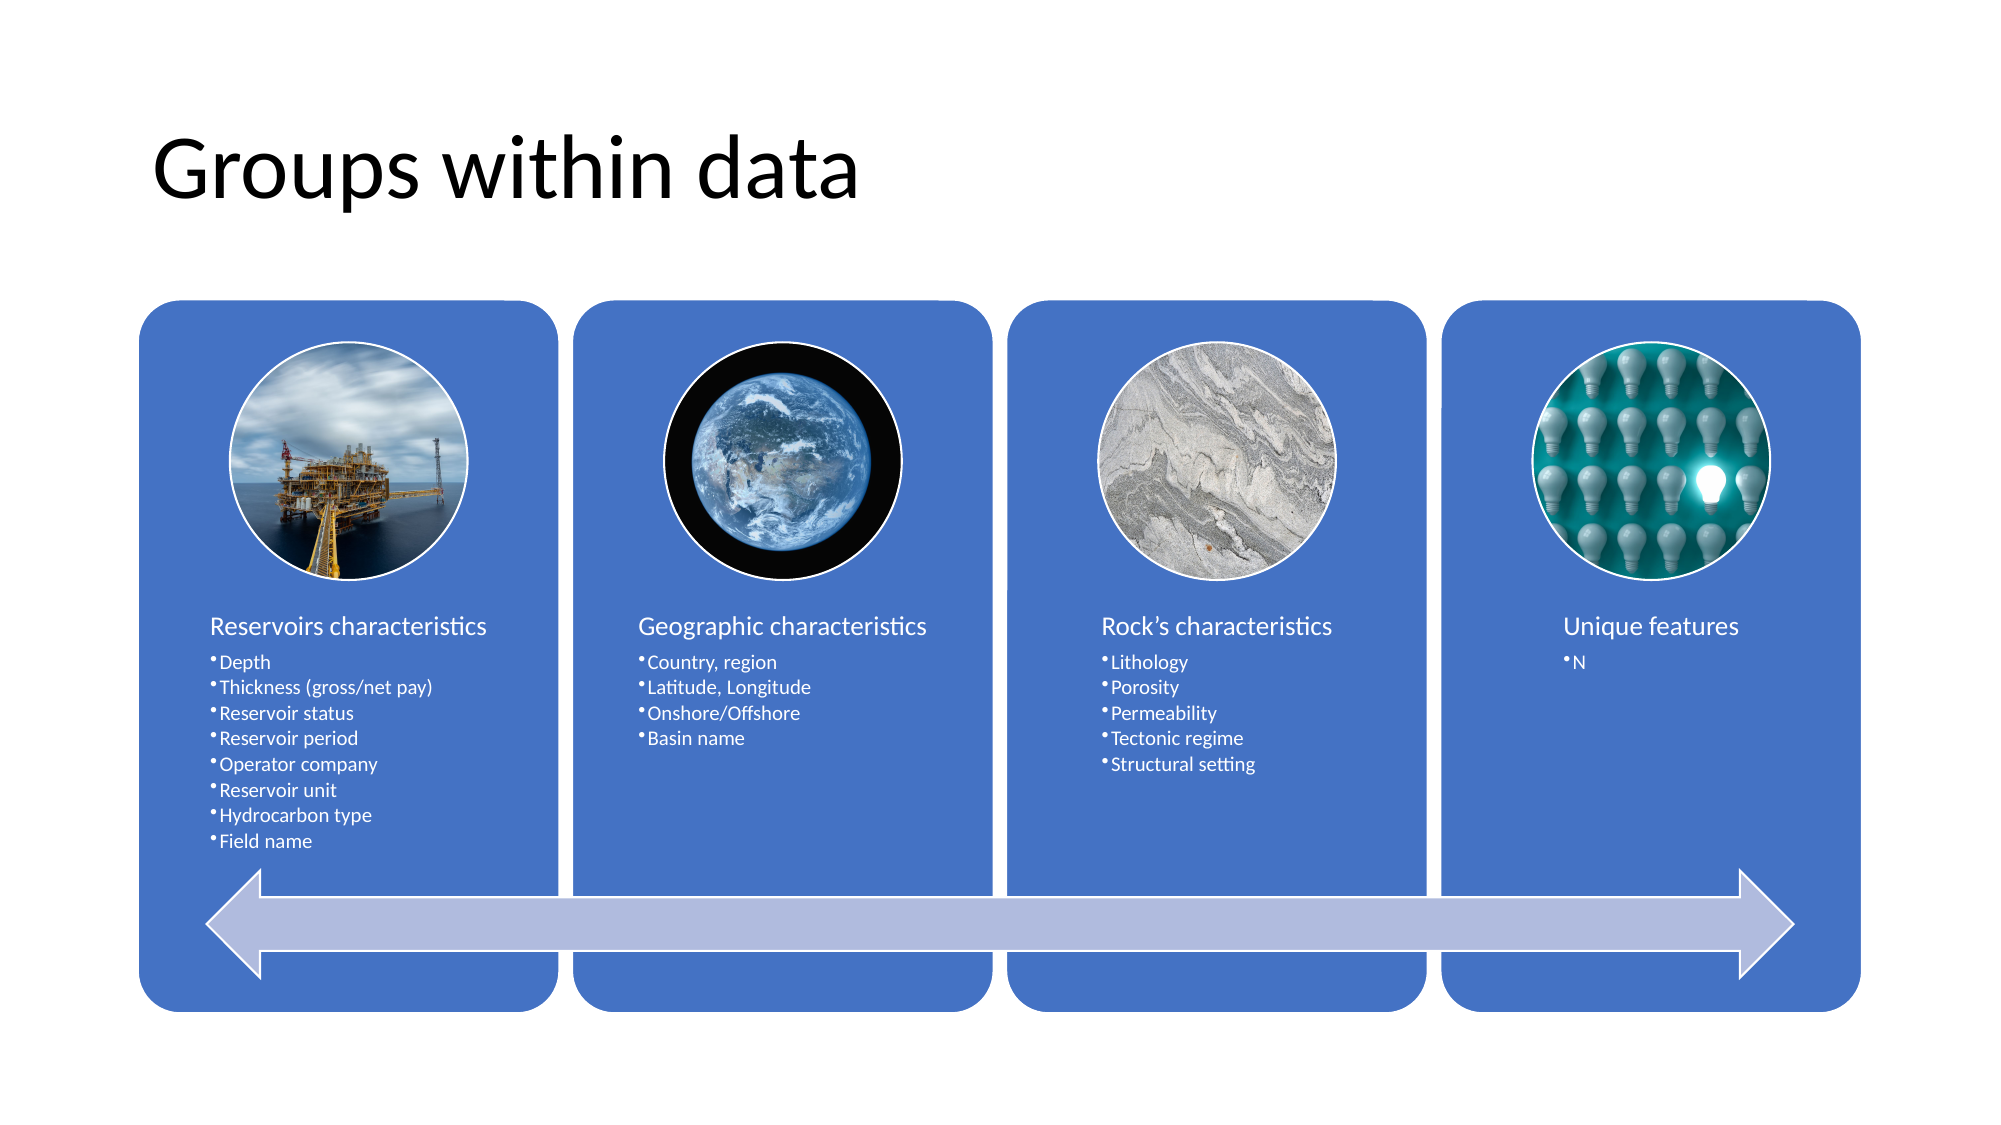

# Groups within data
Reservoirs characteristics
Depth
Thickness (gross/net pay)
Reservoir status
Reservoir period
Operator company
Reservoir unit
Hydrocarbon type
Field name
Geographic characteristics
Country, region
Latitude, Longitude
Onshore/Offshore
Basin name
Rock’s characteristics
Lithology
Porosity
Permeability
Tectonic regime
Structural setting
Unique features
N